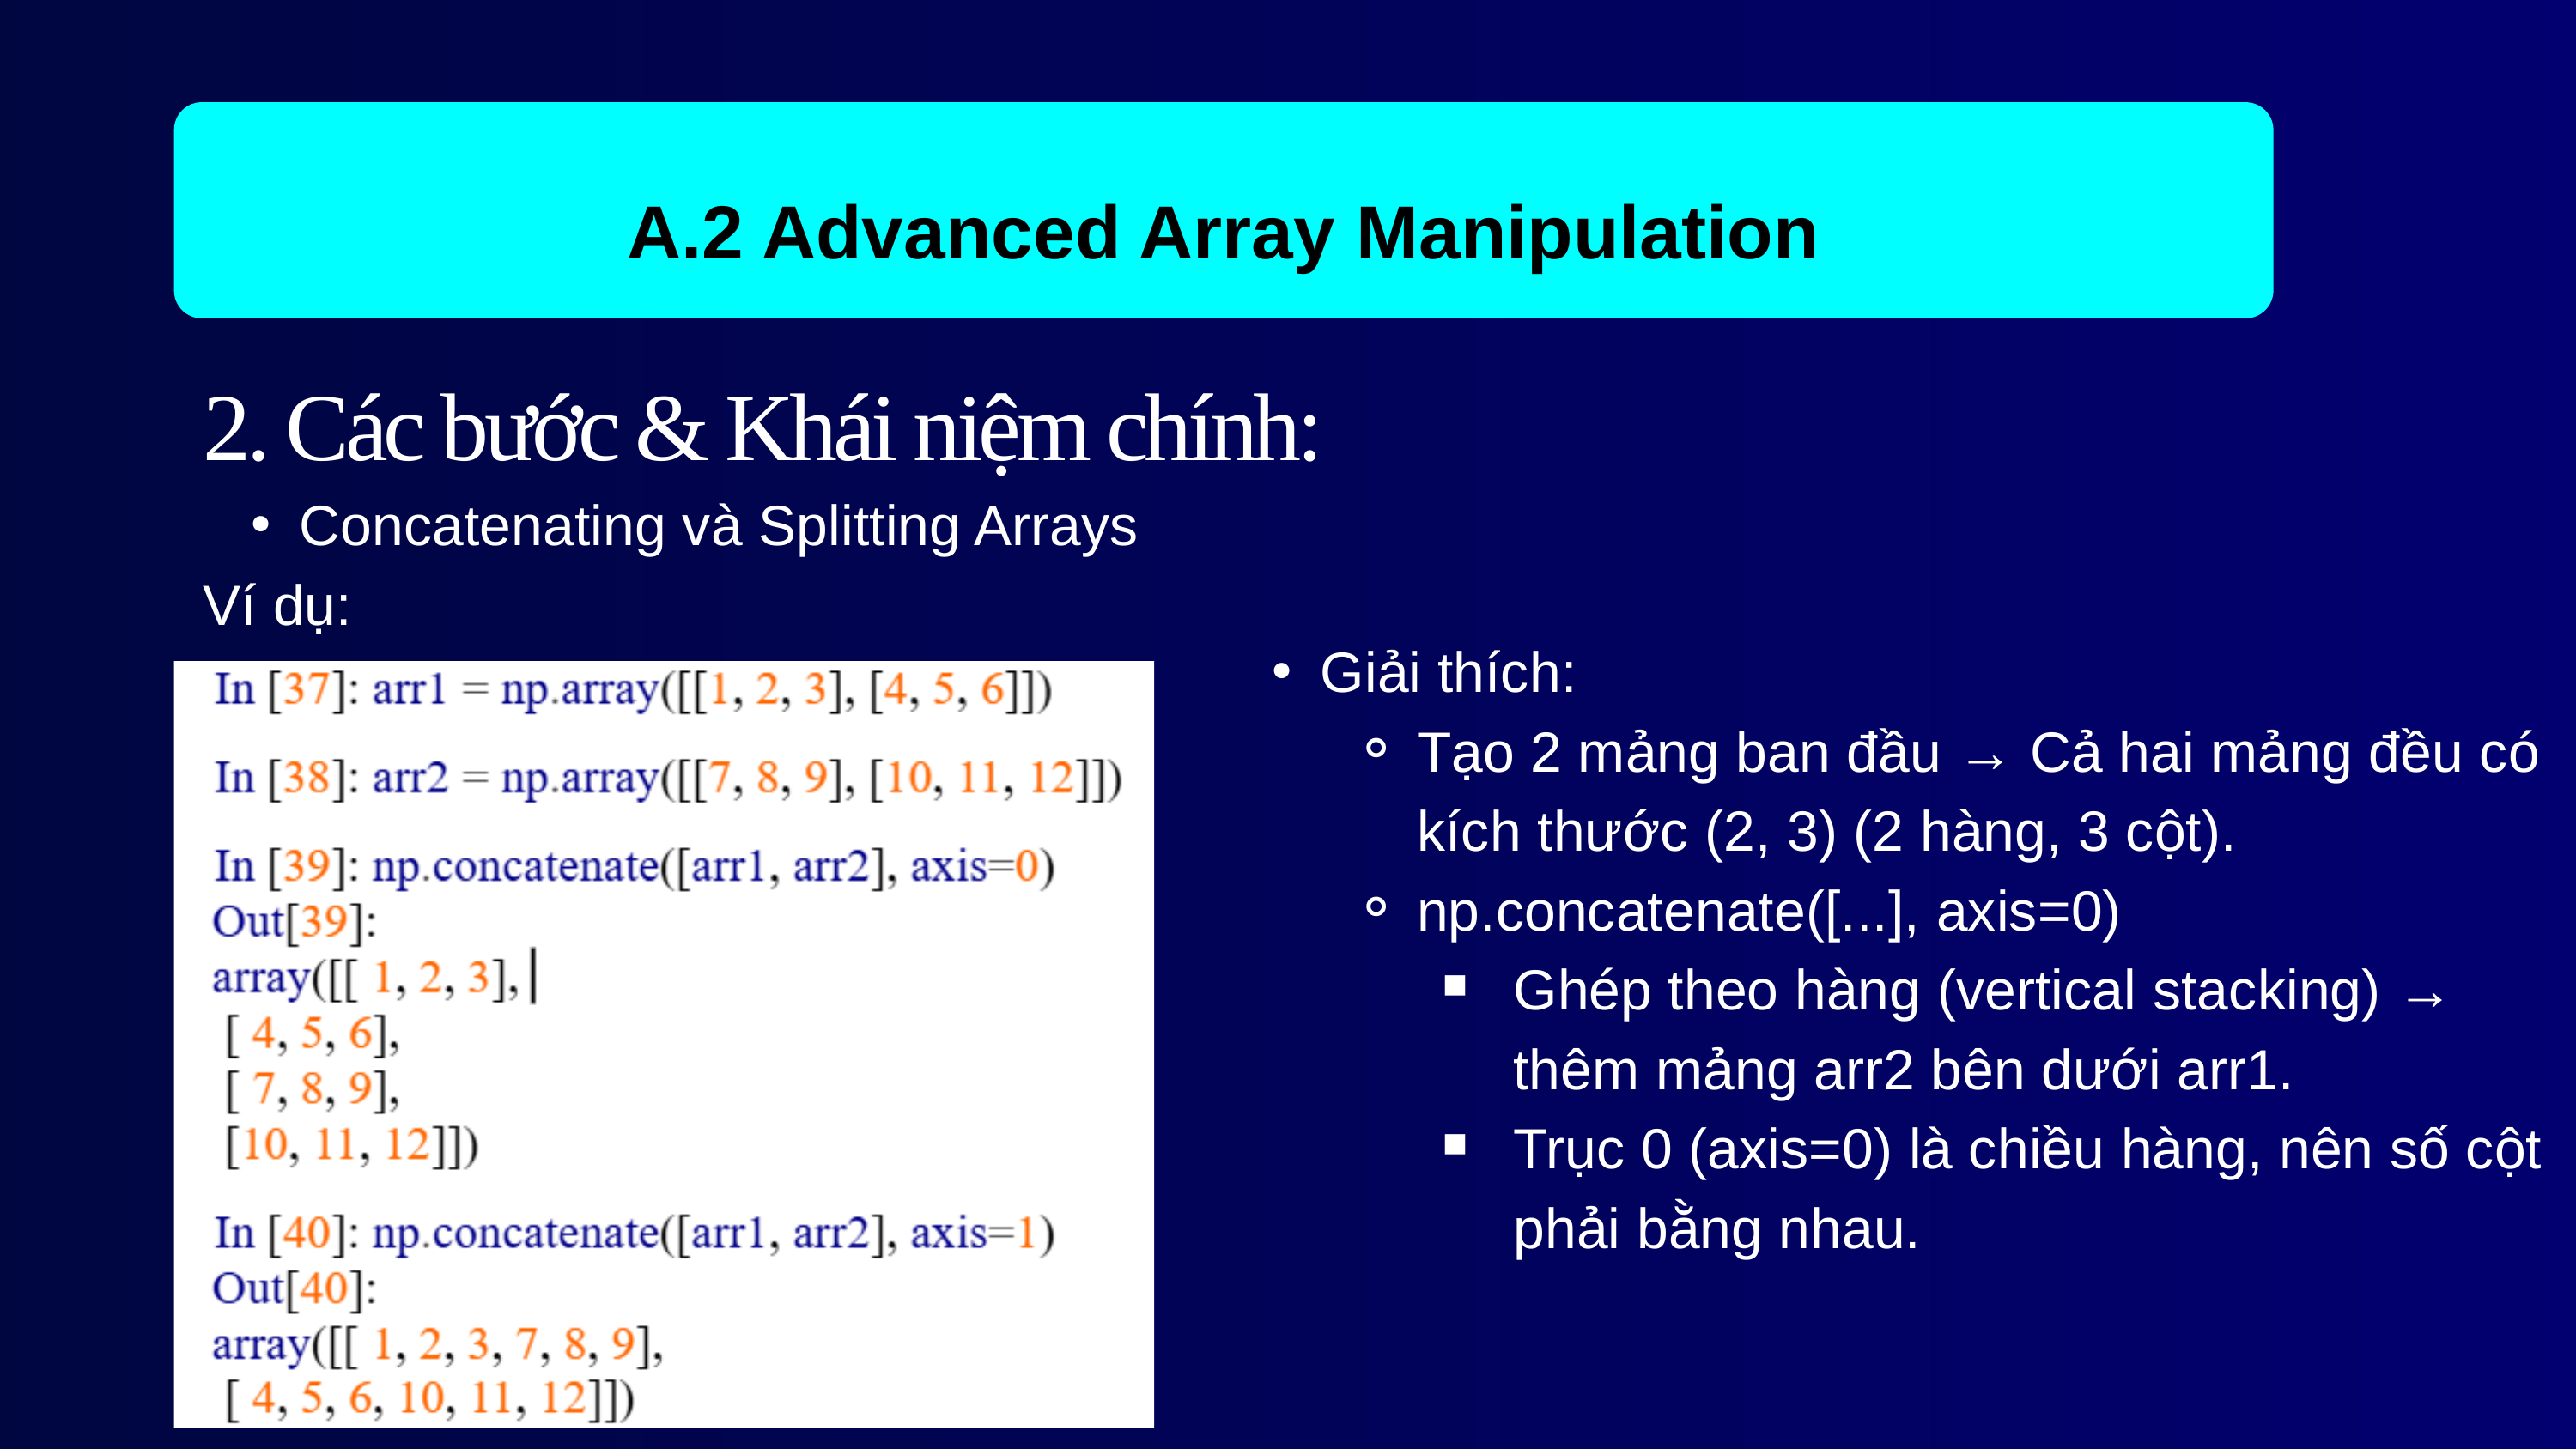

A.2 Advanced Array Manipulation

2. Các bước & Khái niệm chính:
Concatenating và Splitting Arrays
Ví dụ:
Giải thích:
Tạo 2 mảng ban đầu → Cả hai mảng đều có kích thước (2, 3) (2 hàng, 3 cột).
np.concatenate([...], axis=0)
Ghép theo hàng (vertical stacking) → thêm mảng arr2 bên dưới arr1.
Trục 0 (axis=0) là chiều hàng, nên số cột phải bằng nhau.